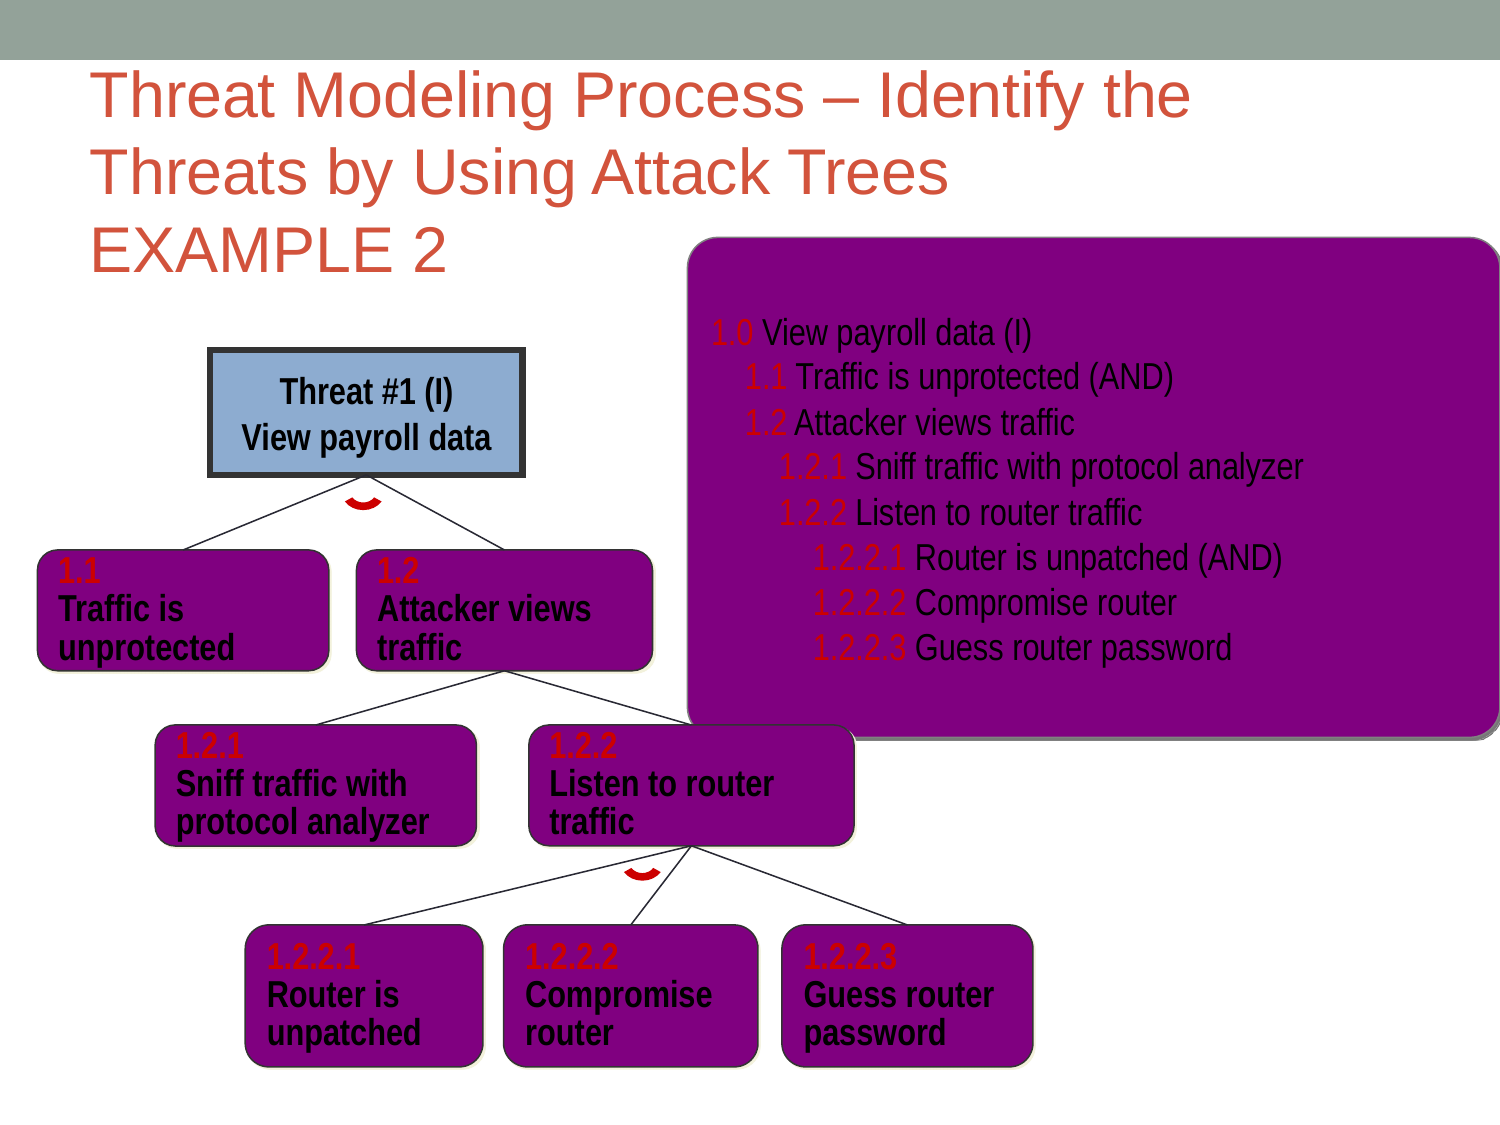

# Threat Modeling Process – Identify the Threats by Using Attack Trees EXAMPLE 2
1.0 View payroll data (I)
    1.1 Traffic is unprotected (AND)
    1.2 Attacker views traffic
        1.2.1 Sniff traffic with protocol analyzer
        1.2.2 Listen to router traffic
            1.2.2.1 Router is unpatched (AND)
            1.2.2.2 Compromise router
            1.2.2.3 Guess router password
Threat #1 (I)
View payroll data

1.1
Traffic is
unprotected
1.2
Attacker views
traffic
1.2.1
Sniff traffic with
protocol analyzer
1.2.2
Listen to router
traffic

1.2.2.1
Router is
unpatched
1.2.2.2
Compromise
router
1.2.2.3
Guess router
password